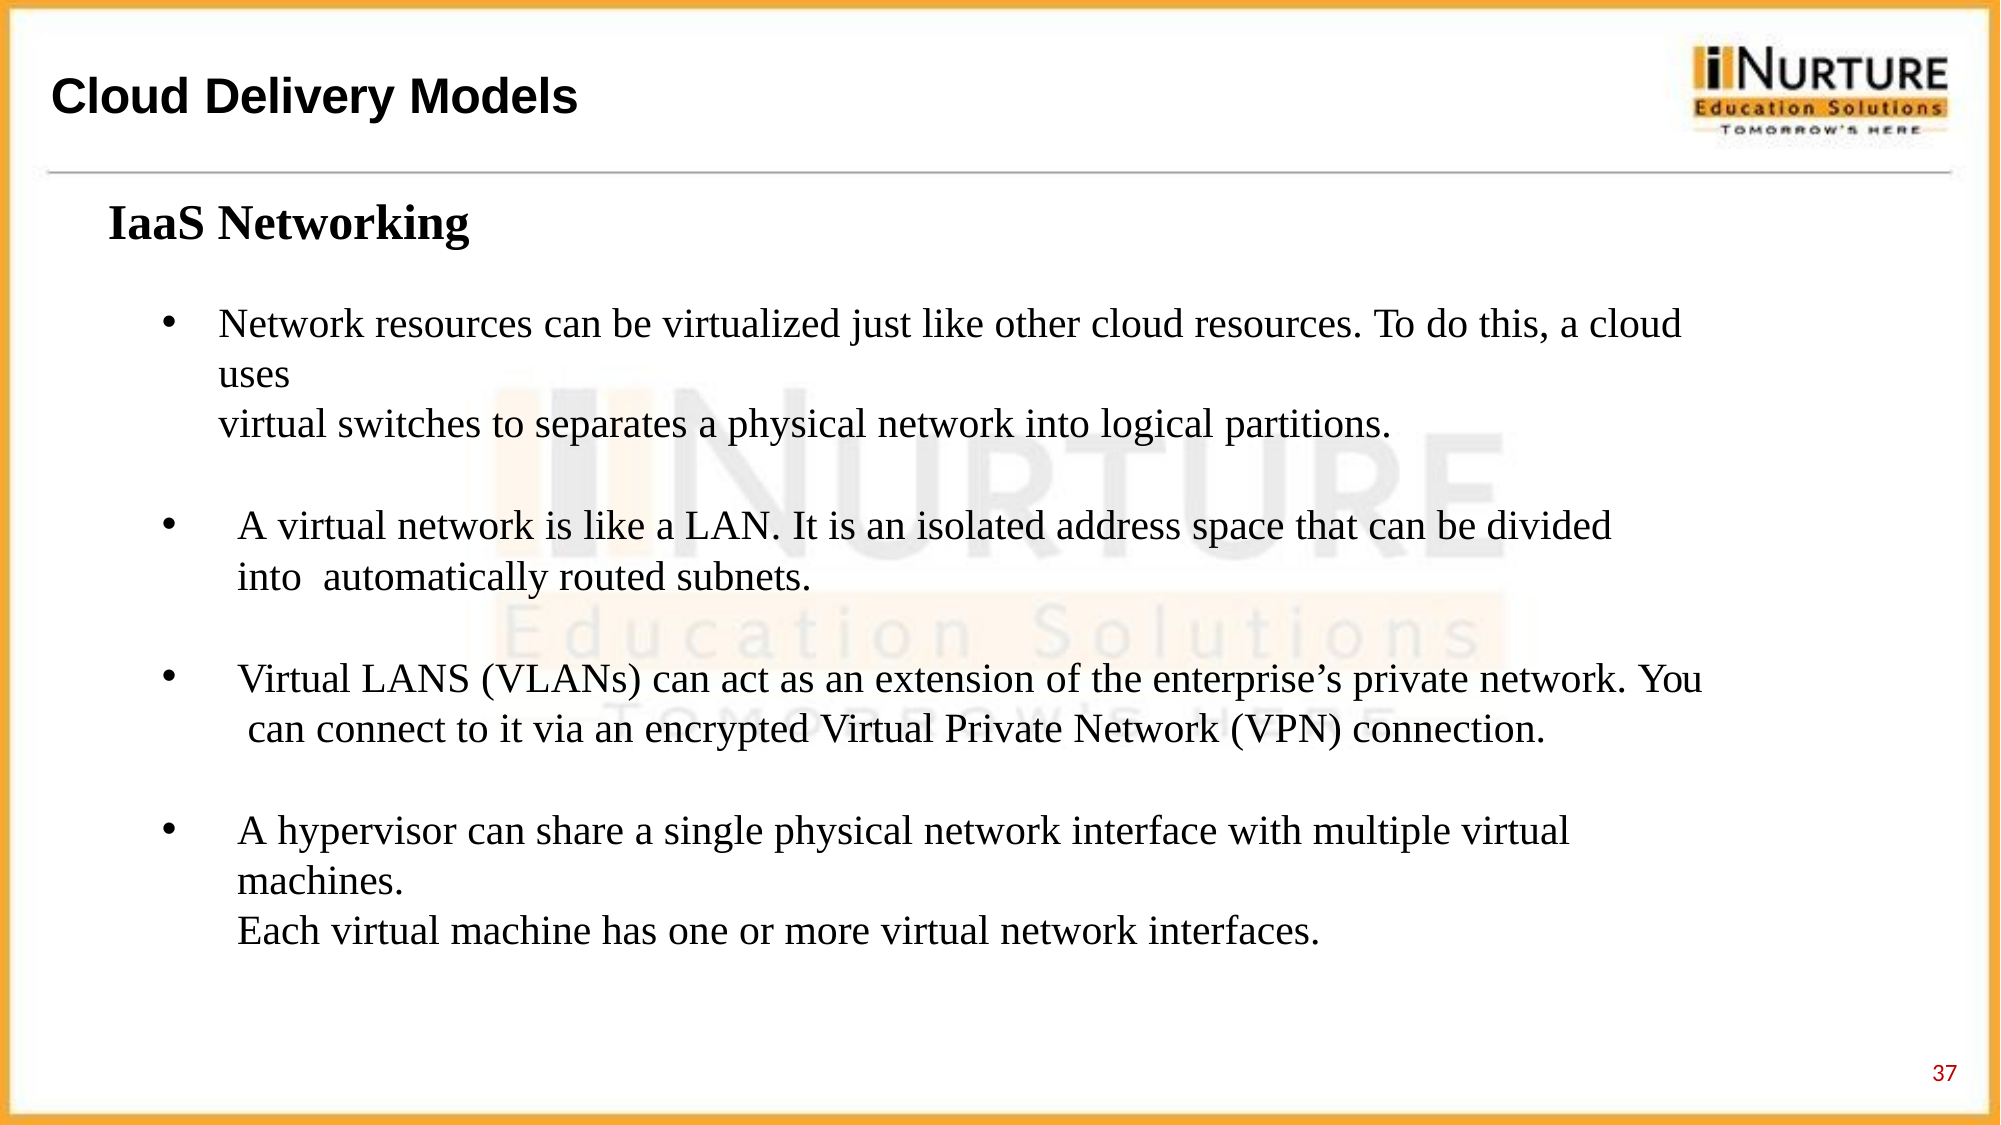

# Cloud Delivery Models
IaaS Networking
Network resources can be virtualized just like other cloud resources. To do this, a cloud uses
virtual switches to separates a physical network into logical partitions.

A virtual network is like a LAN. It is an isolated address space that can be divided into  automatically routed subnets.

Virtual LANS (VLANs) can act as an extension of the enterprise’s private network. You  can connect to it via an encrypted Virtual Private Network (VPN) connection.

A hypervisor can share a single physical network interface with multiple virtual machines.
Each virtual machine has one or more virtual network interfaces.
37